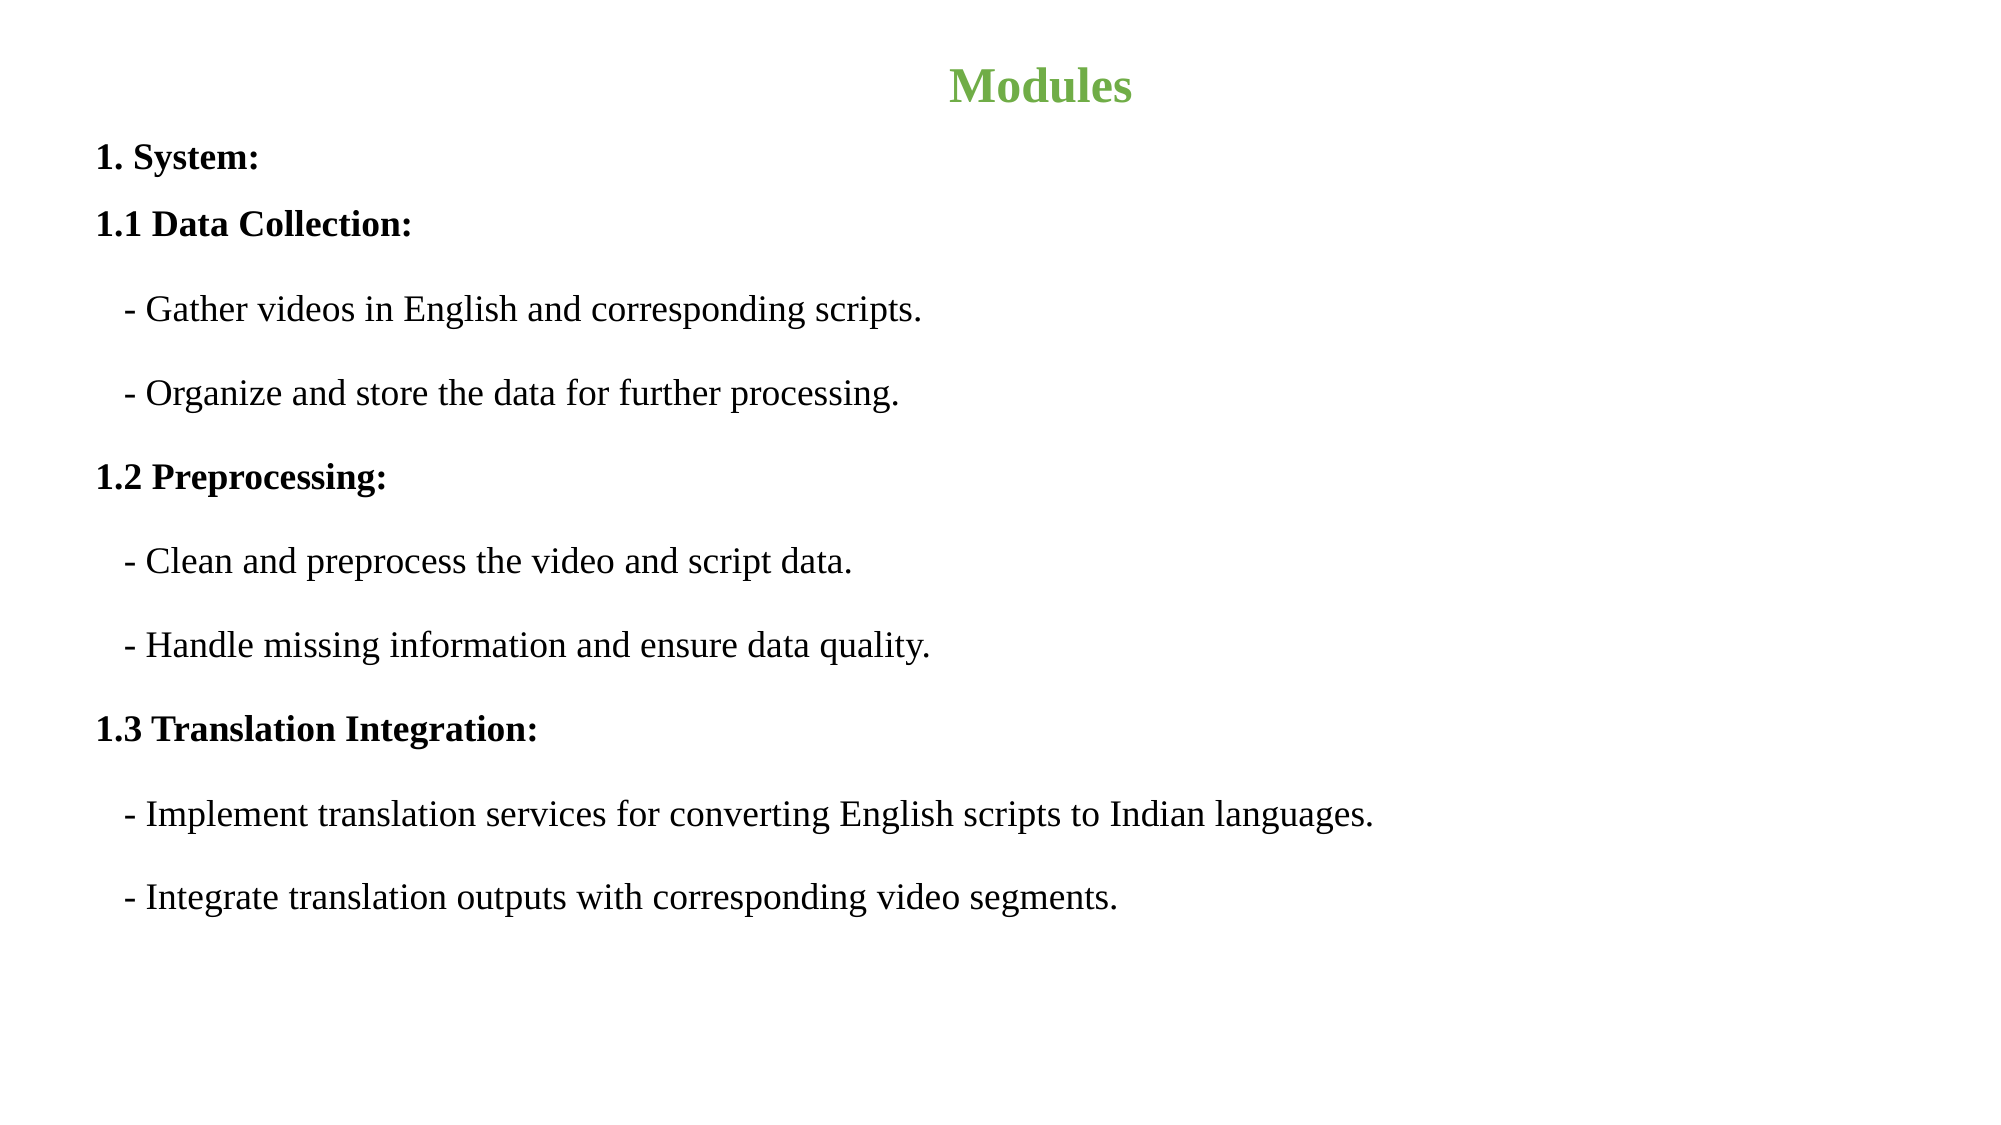

Modules
1. System:
1.1 Data Collection:
   - Gather videos in English and corresponding scripts.
   - Organize and store the data for further processing.
1.2 Preprocessing:
   - Clean and preprocess the video and script data.
   - Handle missing information and ensure data quality.
1.3 Translation Integration:
   - Implement translation services for converting English scripts to Indian languages.
   - Integrate translation outputs with corresponding video segments.